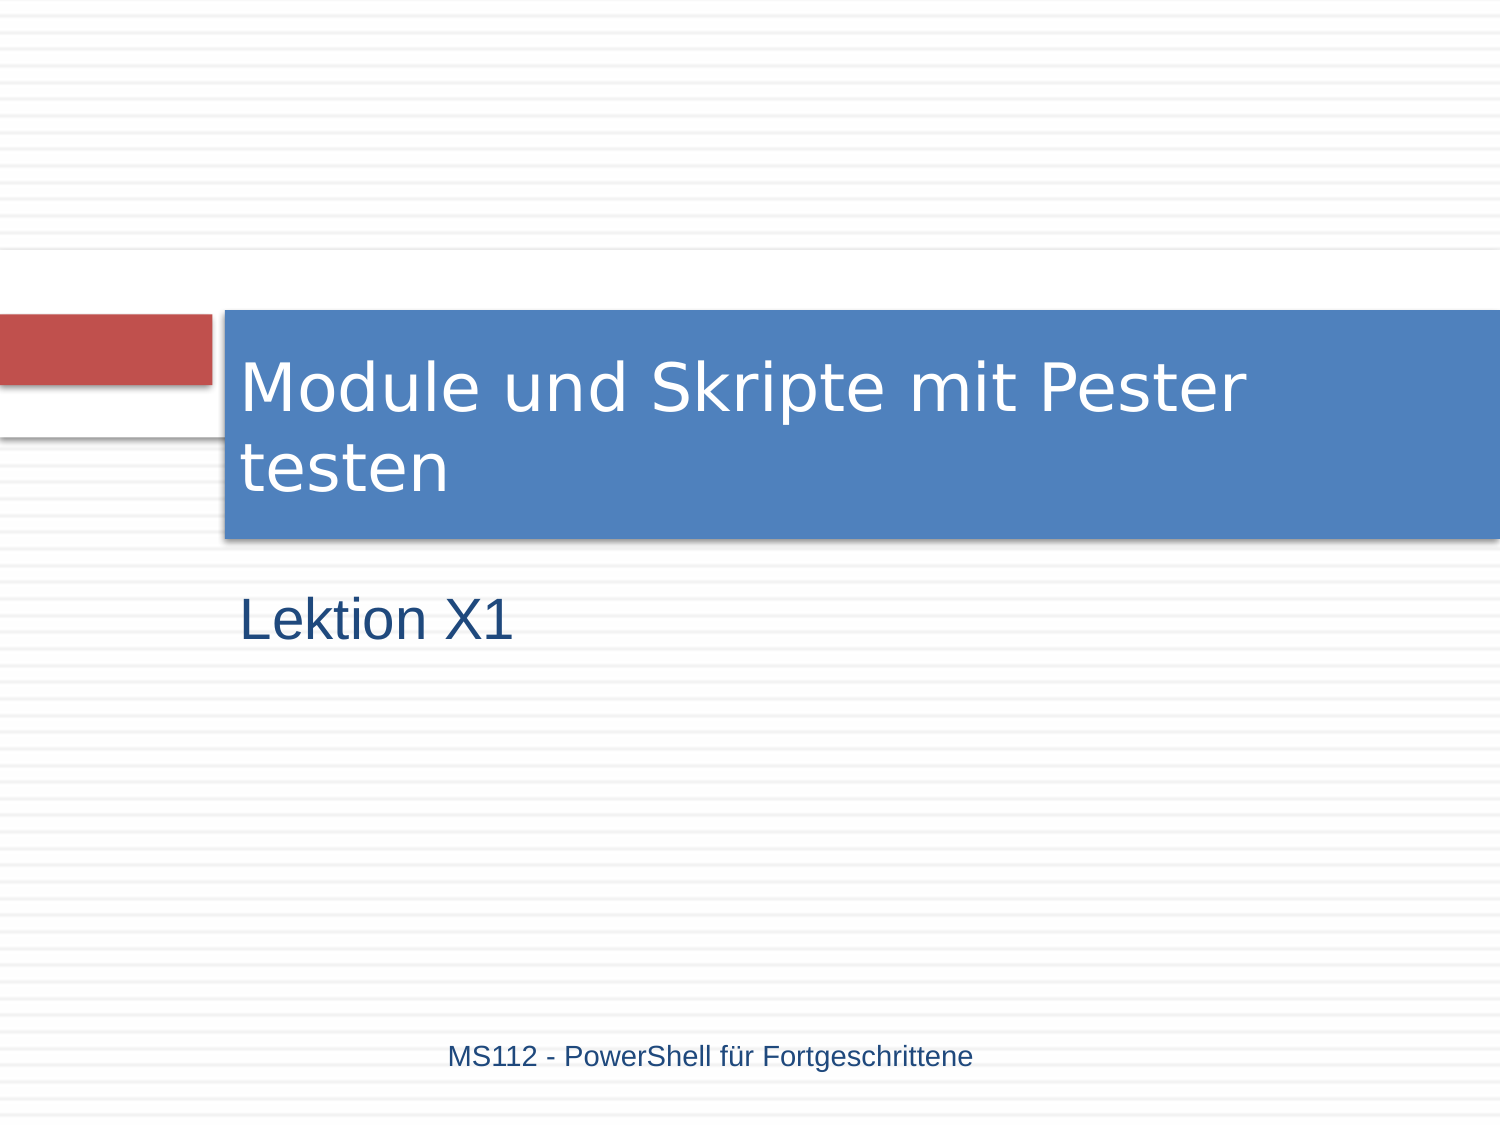

# Module und Skripte mit Pester testen
Lektion X1
MS112 - PowerShell für Fortgeschrittene